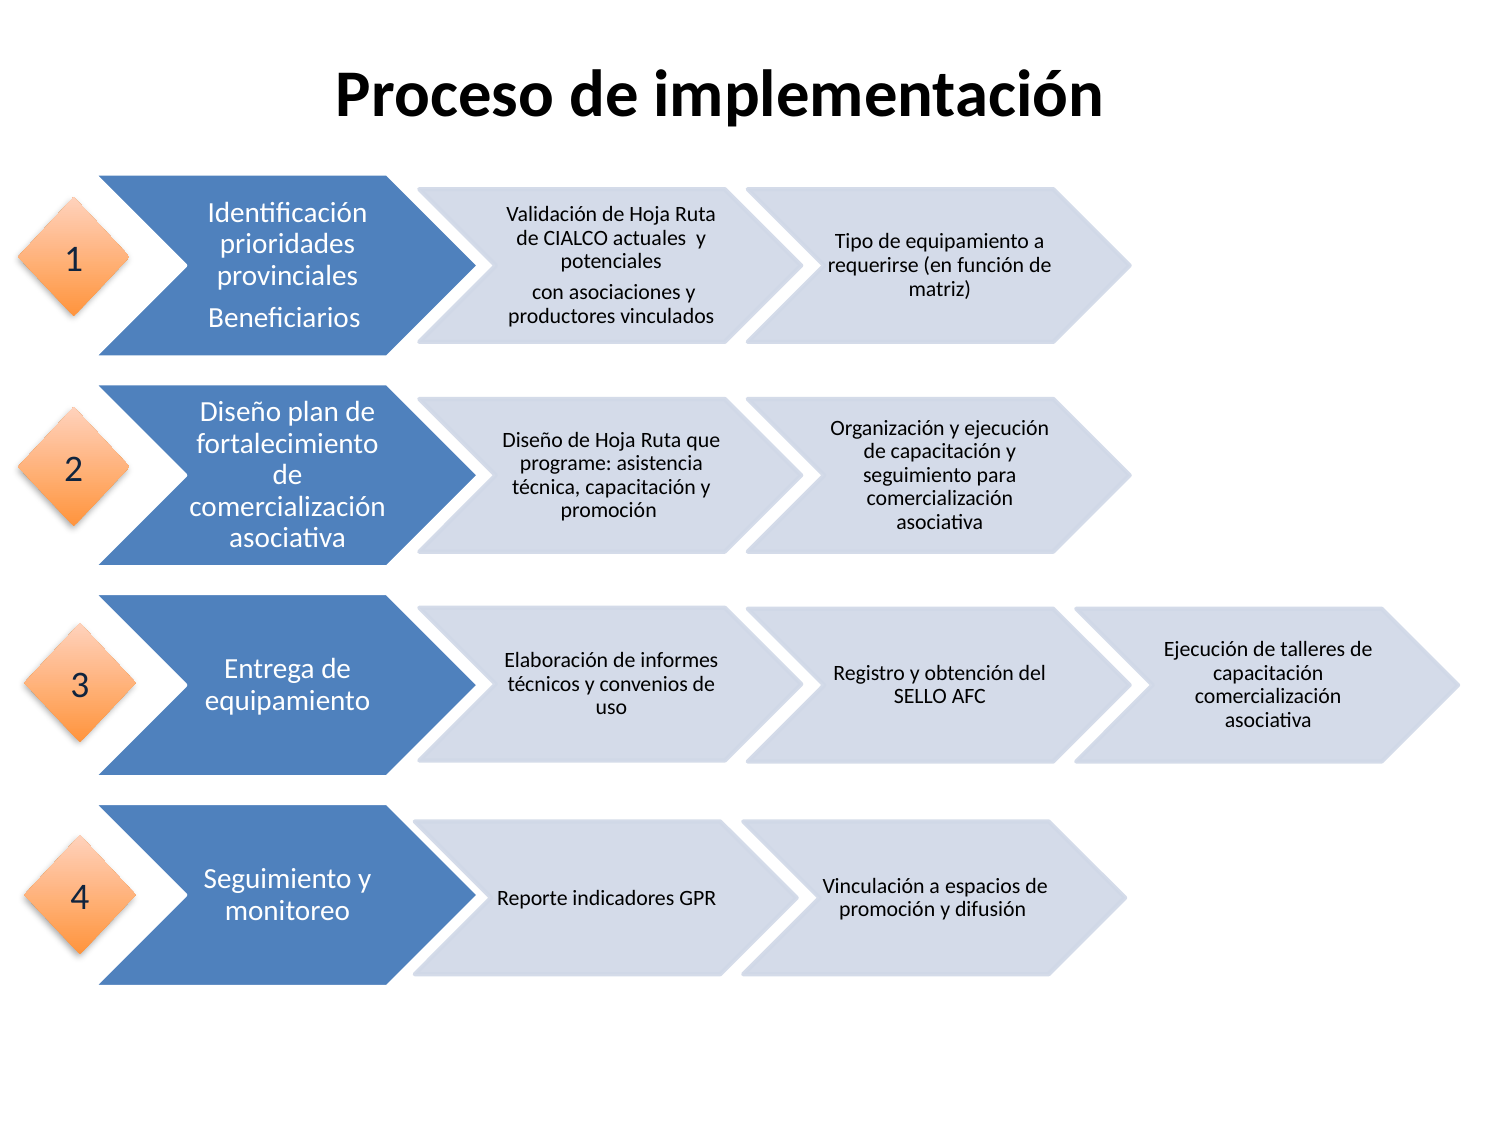

Proceso de implementación
Identificación prioridades provinciales
Beneficiarios
Validación de Hoja Ruta de CIALCO actuales  y potenciales
 con asociaciones y productores vinculados
Tipo de equipamiento a requerirse (en función de matriz)
Reporte indicadores GPR
Vinculación a espacios de promoción y difusión
Diseño plan de fortalecimiento de comercialización asociativa
Diseño de Hoja Ruta que programe: asistencia técnica, capacitación y promoción
Organización y ejecución de capacitación y seguimiento para comercialización asociativa
Entrega de equipamiento
Elaboración de informes técnicos y convenios de uso
Registro y obtención del SELLO AFC
Ejecución de talleres de capacitación comercialización asociativa
Seguimiento y monitoreo
1
2
3
4